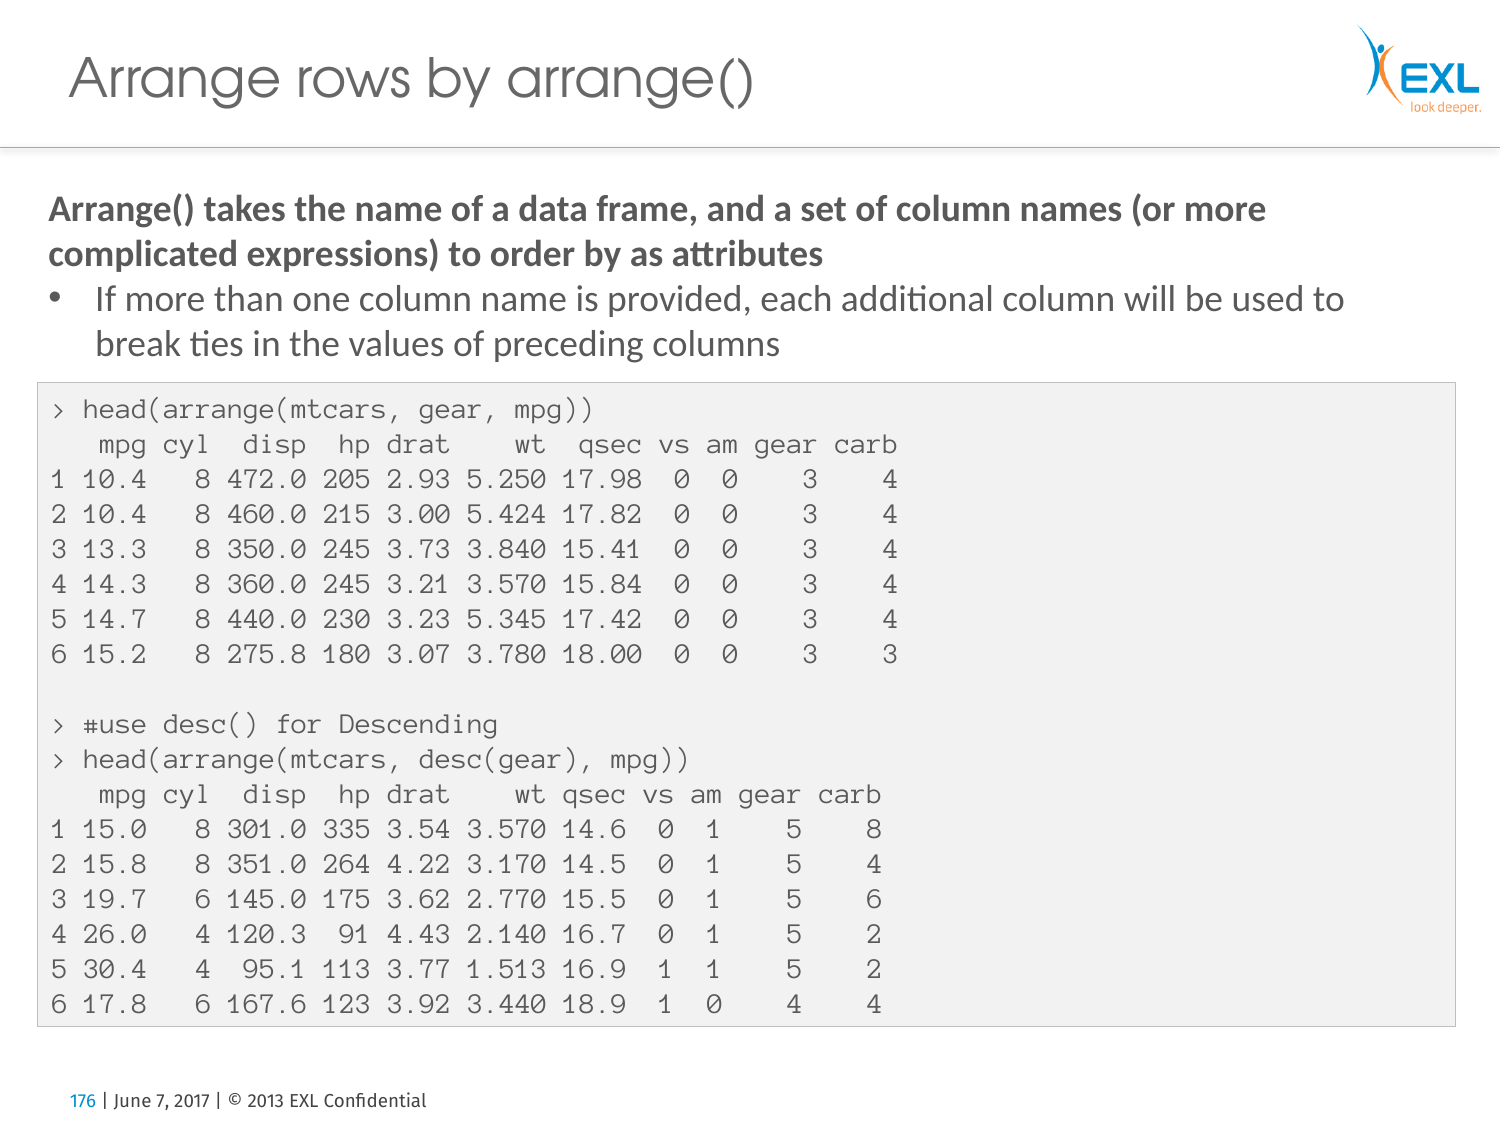

# Arrange rows by arrange()
Arrange() takes the name of a data frame, and a set of column names (or more complicated expressions) to order by as attributes
If more than one column name is provided, each additional column will be used to break ties in the values of preceding columns
> head(arrange(mtcars, gear, mpg))
   mpg cyl  disp  hp drat    wt  qsec vs am gear carb
1 10.4   8 472.0 205 2.93 5.250 17.98  0  0    3    4
2 10.4   8 460.0 215 3.00 5.424 17.82  0  0    3    4
3 13.3   8 350.0 245 3.73 3.840 15.41  0  0    3    4
4 14.3   8 360.0 245 3.21 3.570 15.84  0  0    3    4
5 14.7   8 440.0 230 3.23 5.345 17.42  0  0    3    4
6 15.2   8 275.8 180 3.07 3.780 18.00  0  0    3    3

> #use desc() for Descending
> head(arrange(mtcars, desc(gear), mpg))
   mpg cyl  disp  hp drat    wt qsec vs am gear carb
1 15.0   8 301.0 335 3.54 3.570 14.6  0  1    5    8
2 15.8   8 351.0 264 4.22 3.170 14.5  0  1    5    4
3 19.7   6 145.0 175 3.62 2.770 15.5  0  1    5    6
4 26.0   4 120.3  91 4.43 2.140 16.7  0  1    5    2
5 30.4   4  95.1 113 3.77 1.513 16.9  1  1    5    2
6 17.8   6 167.6 123 3.92 3.440 18.9  1  0    4    4